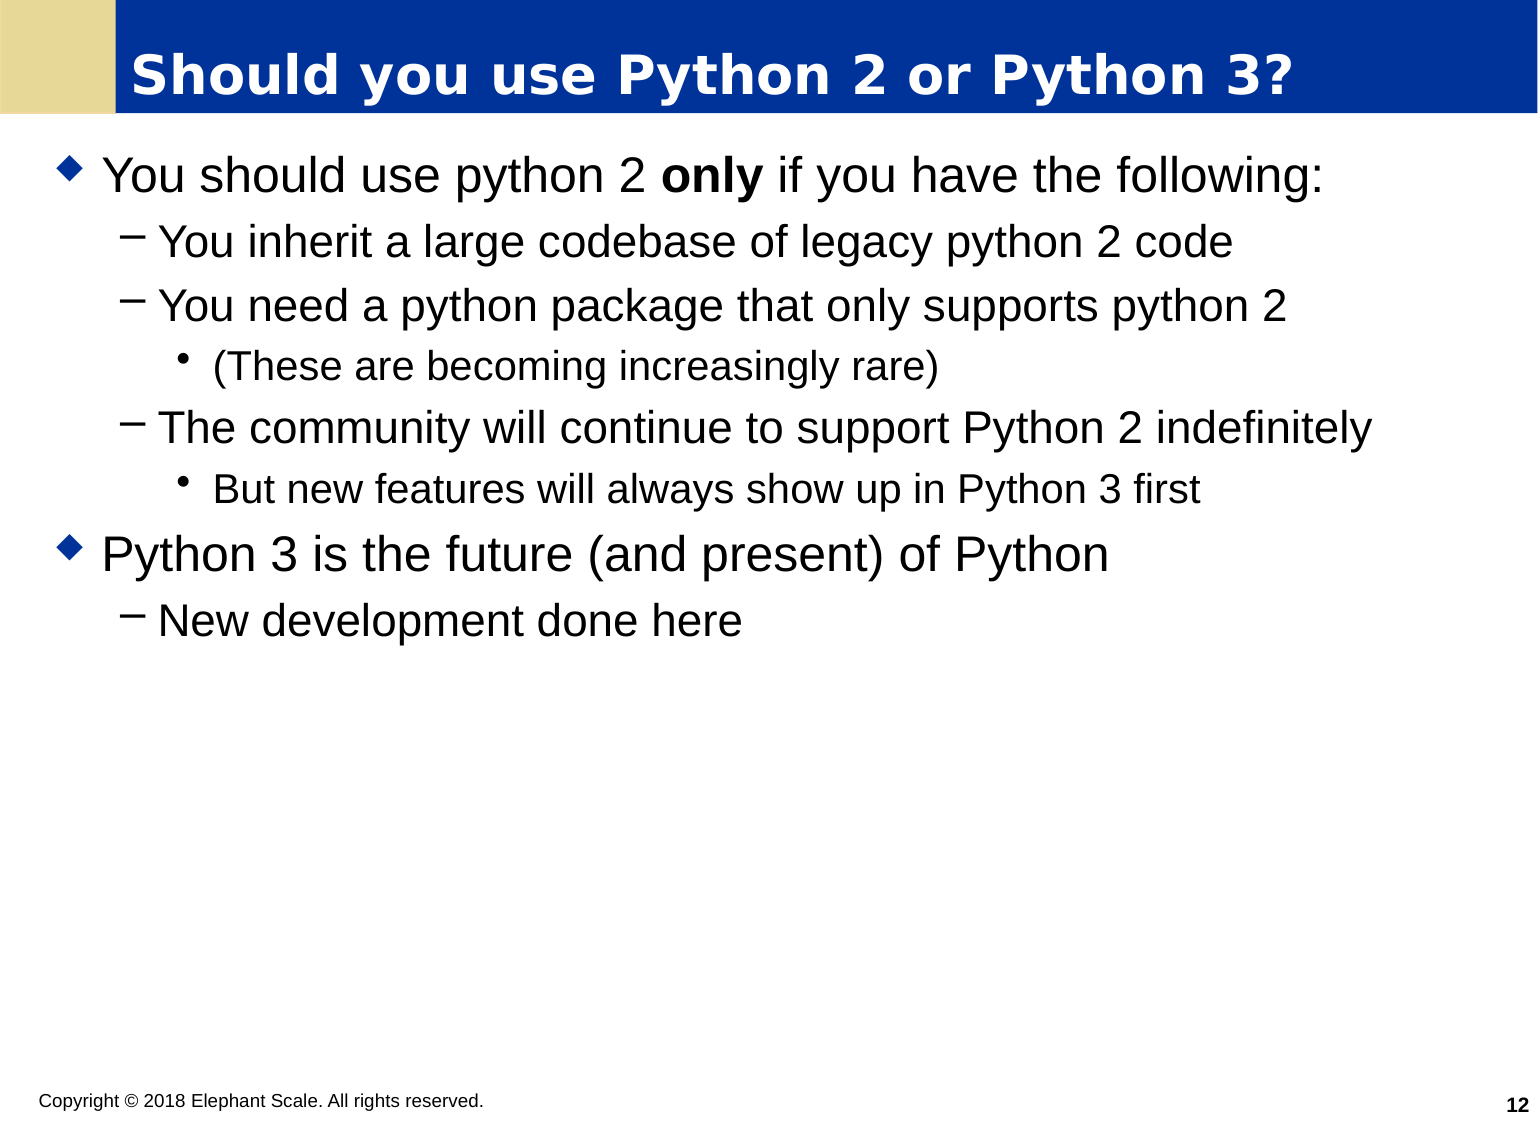

# Should you use Python 2 or Python 3?
You should use python 2 only if you have the following:
You inherit a large codebase of legacy python 2 code
You need a python package that only supports python 2
(These are becoming increasingly rare)
The community will continue to support Python 2 indefinitely
But new features will always show up in Python 3 first
Python 3 is the future (and present) of Python
New development done here

12
Copyright © 2018 Elephant Scale. All rights reserved.